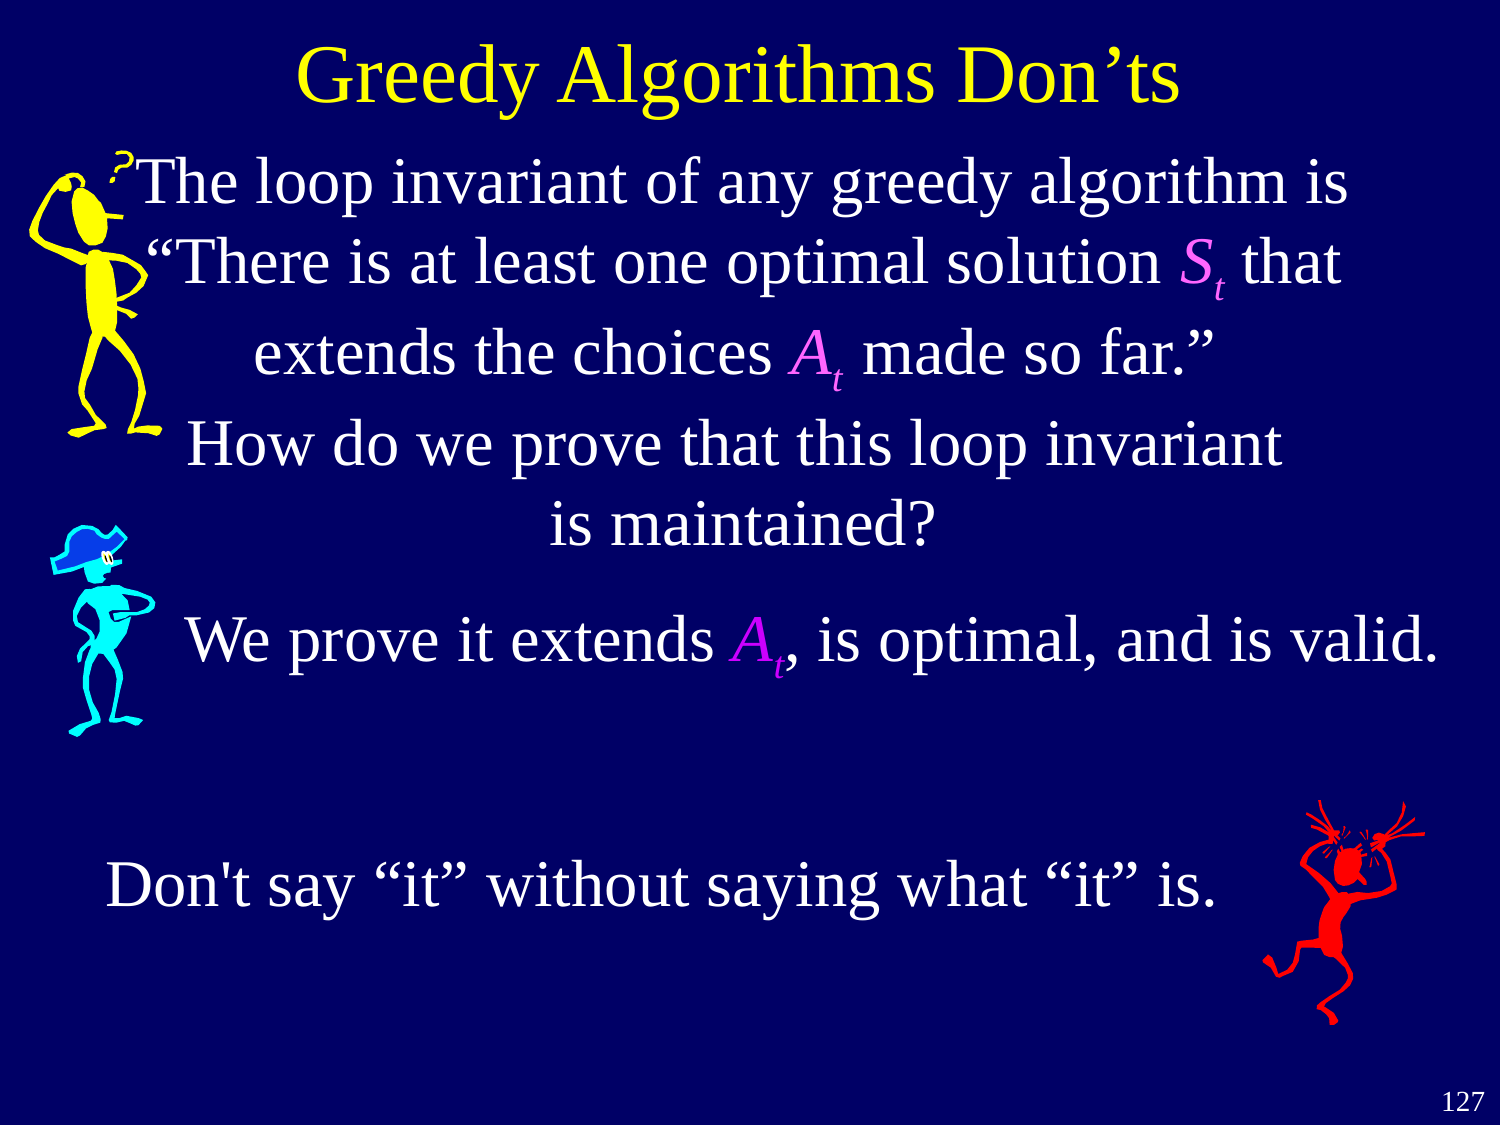

Greedy Algorithms Don’ts
The loop invariant of any greedy algorithm is
“There is at least one optimal solution St that extends the choices At  made so far.”
How do we prove that this loop invariant
is maintained?

We prove it extends At, is optimal, and is valid.

Don't say “it” without saying what “it” is.